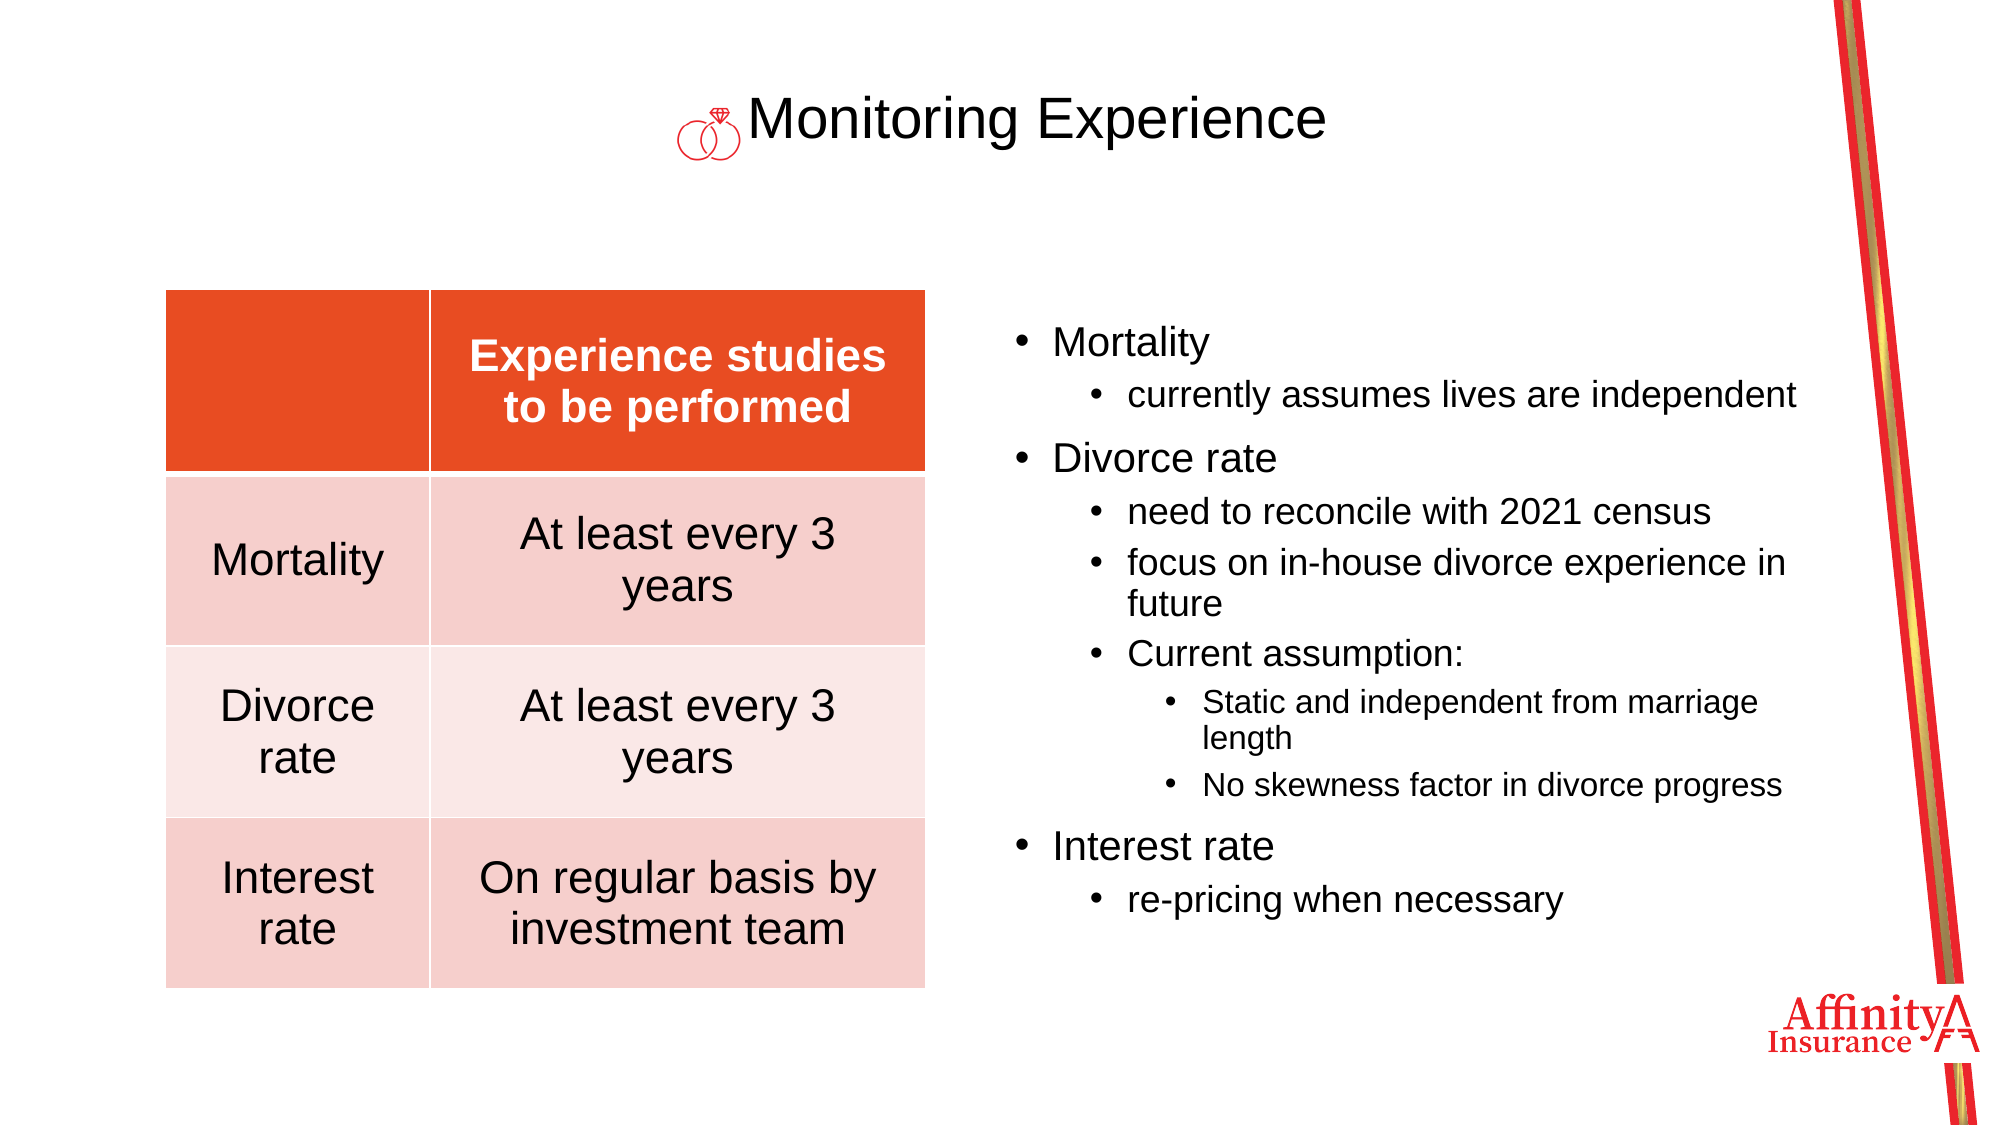

# Monitoring Experience
Mortality
currently assumes lives are independent
Divorce rate
need to reconcile with 2021 census
focus on in-house divorce experience in future
Current assumption:
Static and independent from marriage length
No skewness factor in divorce progress
Interest rate
re-pricing when necessary
|  | Experience studies to be performed |
| --- | --- |
| Mortality | At least every 3 years |
| Divorce rate | At least every 3 years |
| Interest rate | On regular basis by investment team |